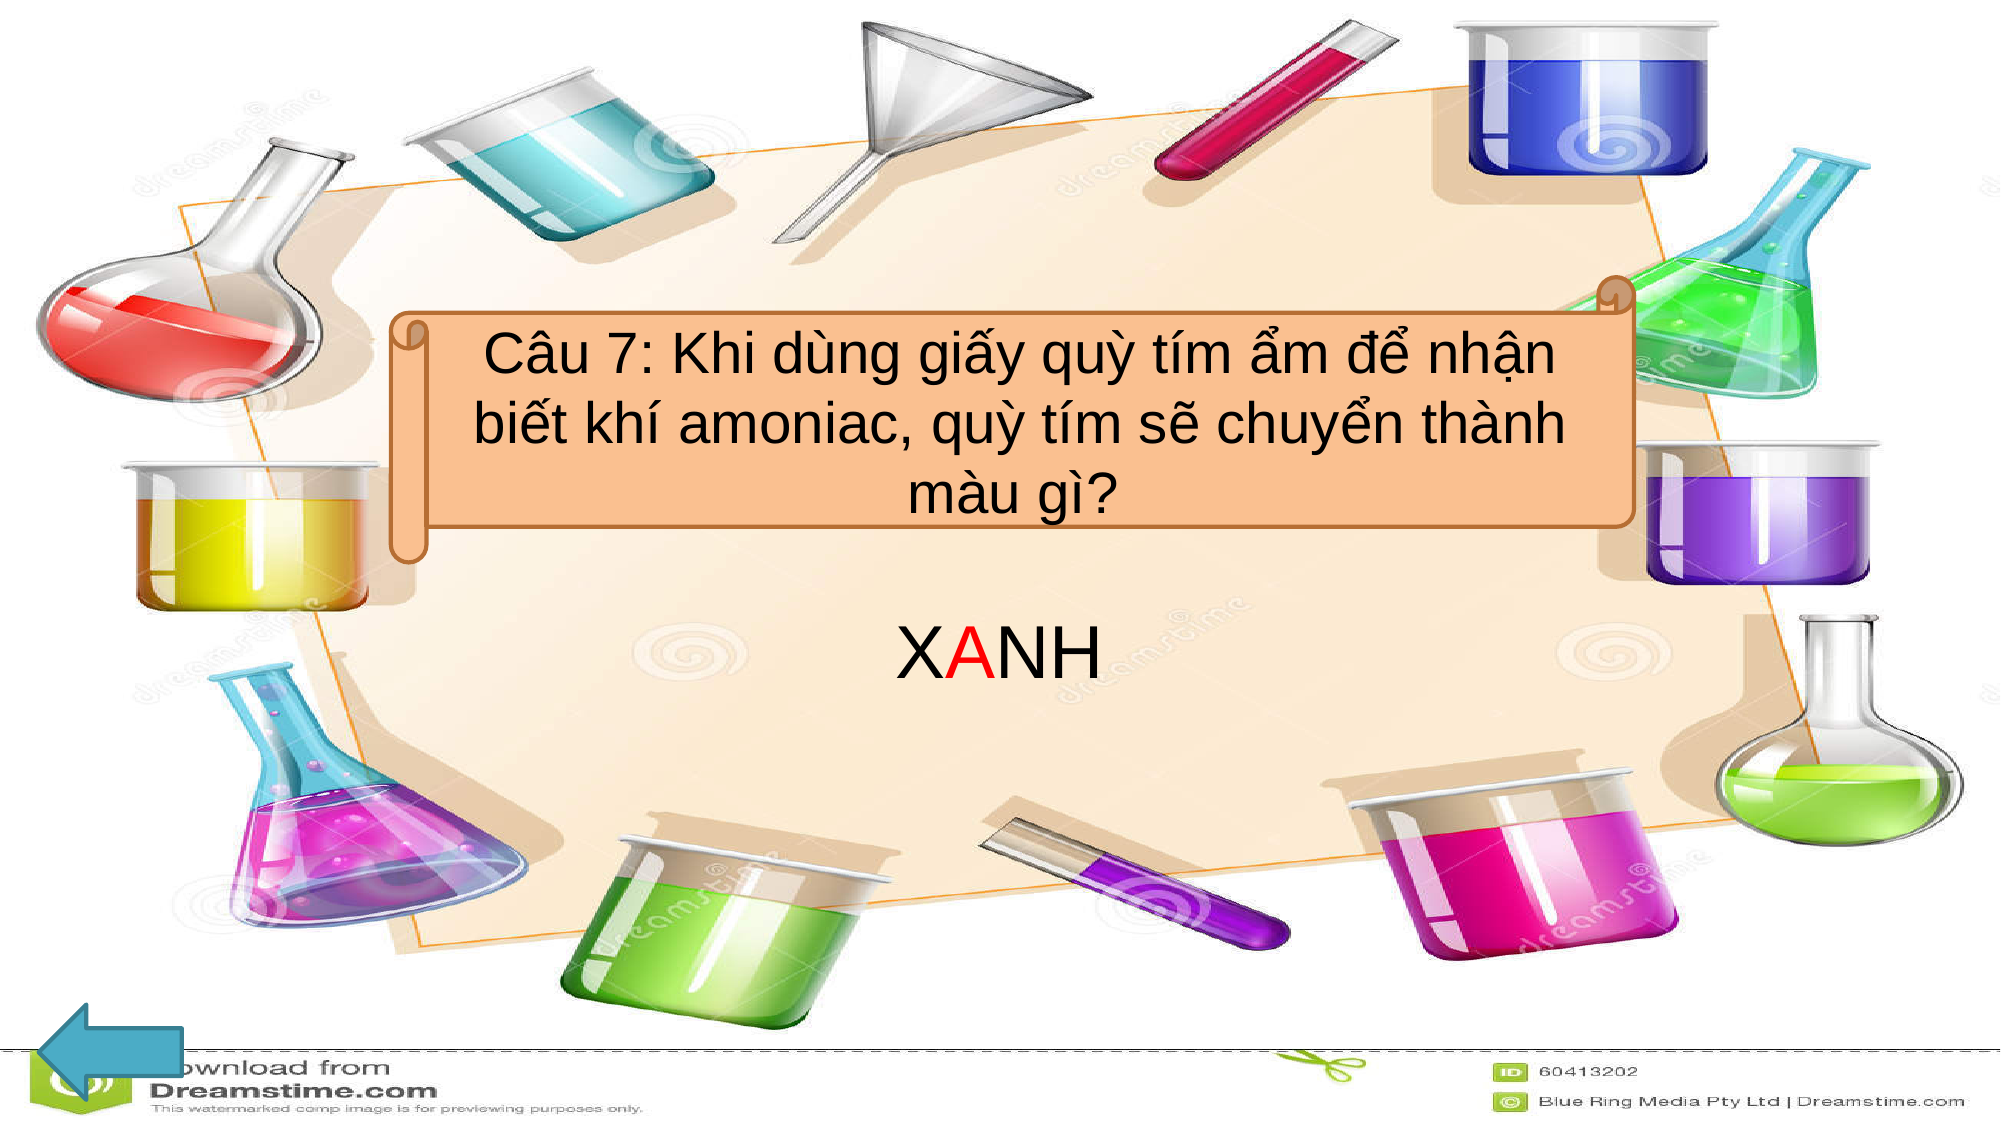

Câu 7: Khi dùng giấy quỳ tím ẩm để nhận biết khí amoniac, quỳ tím sẽ chuyển thành màu gì?
XANH